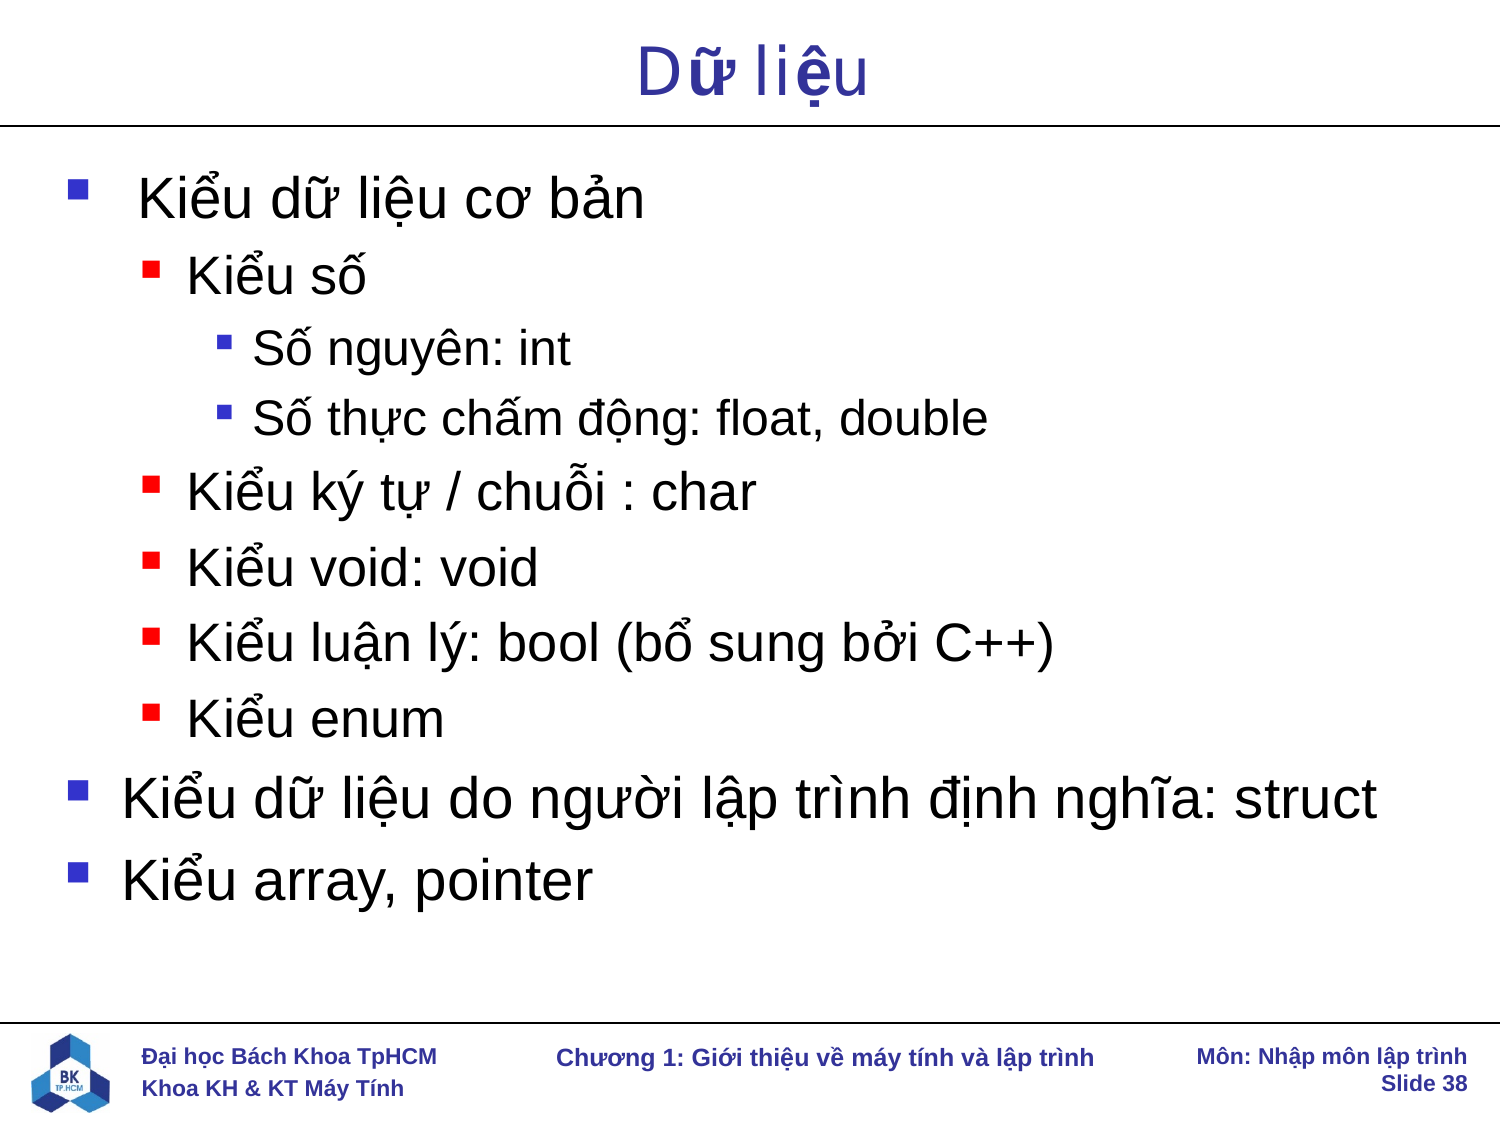

# Dữ liệu
 Kiểu dữ liệu cơ bản
Kiểu số
Số nguyên: int
Số thực chấm động: float, double
Kiểu ký tự / chuỗi : char
Kiểu void: void
Kiểu luận lý: bool (bổ sung bởi C++)
Kiểu enum
Kiểu dữ liệu do người lập trình định nghĩa: struct
Kiểu array, pointer